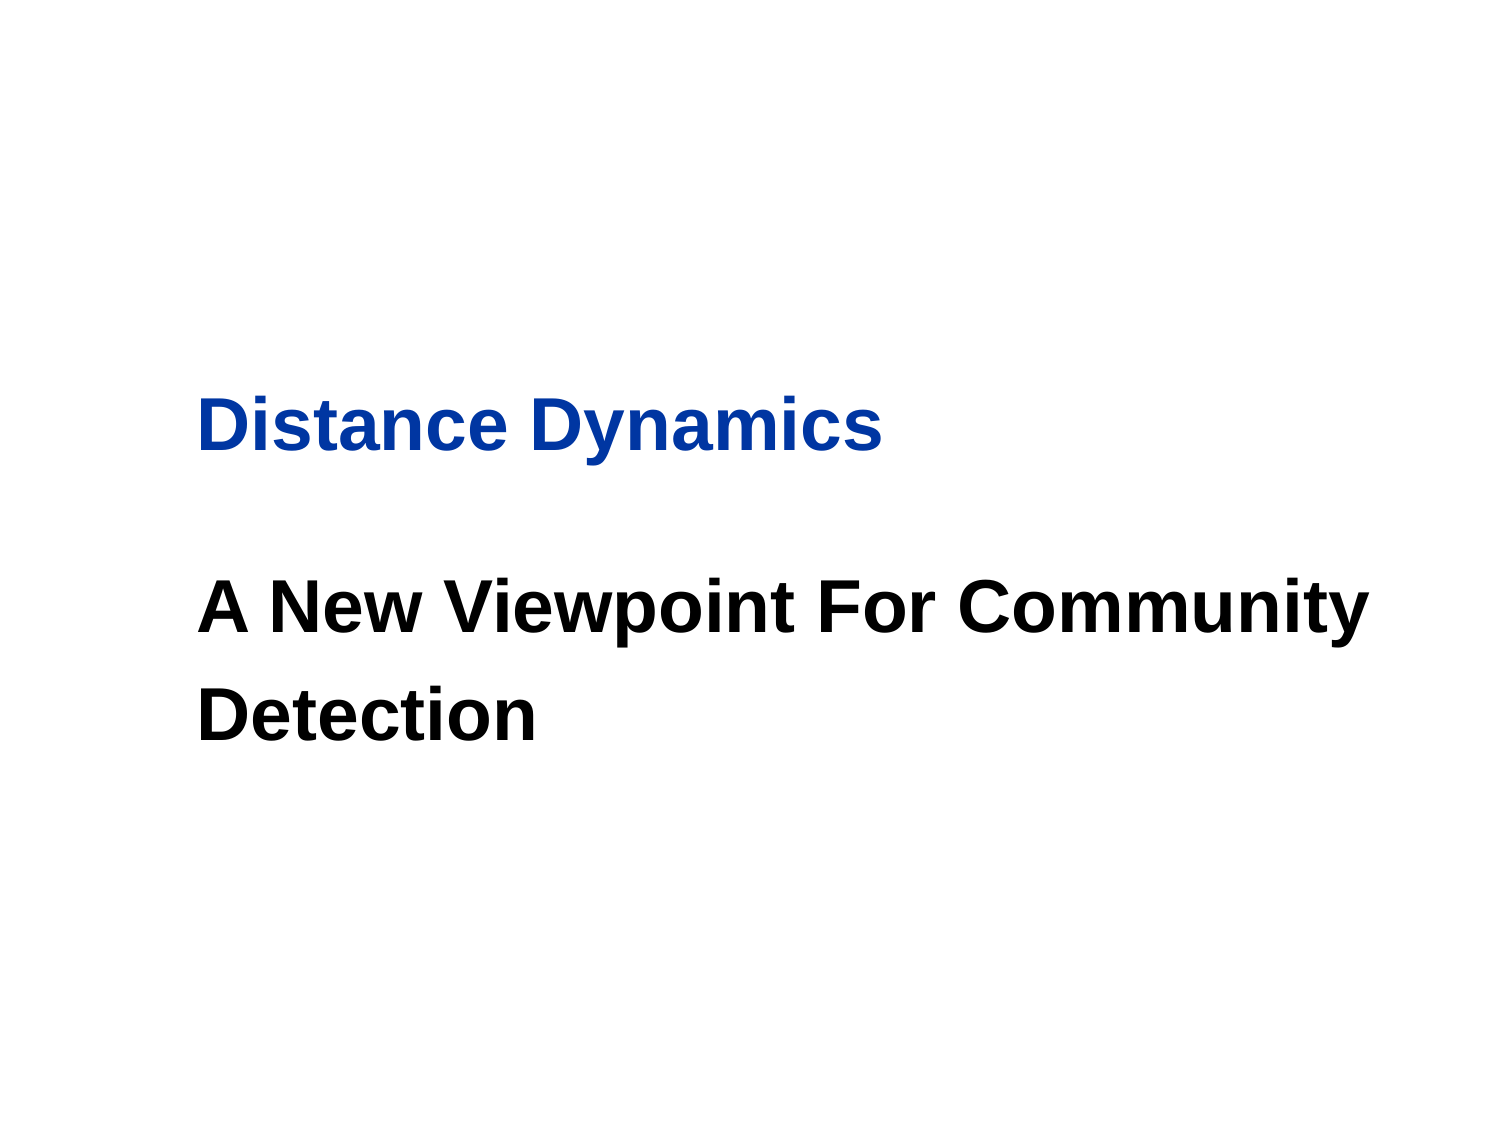

Distance Dynamics
A New Viewpoint For Community Detection